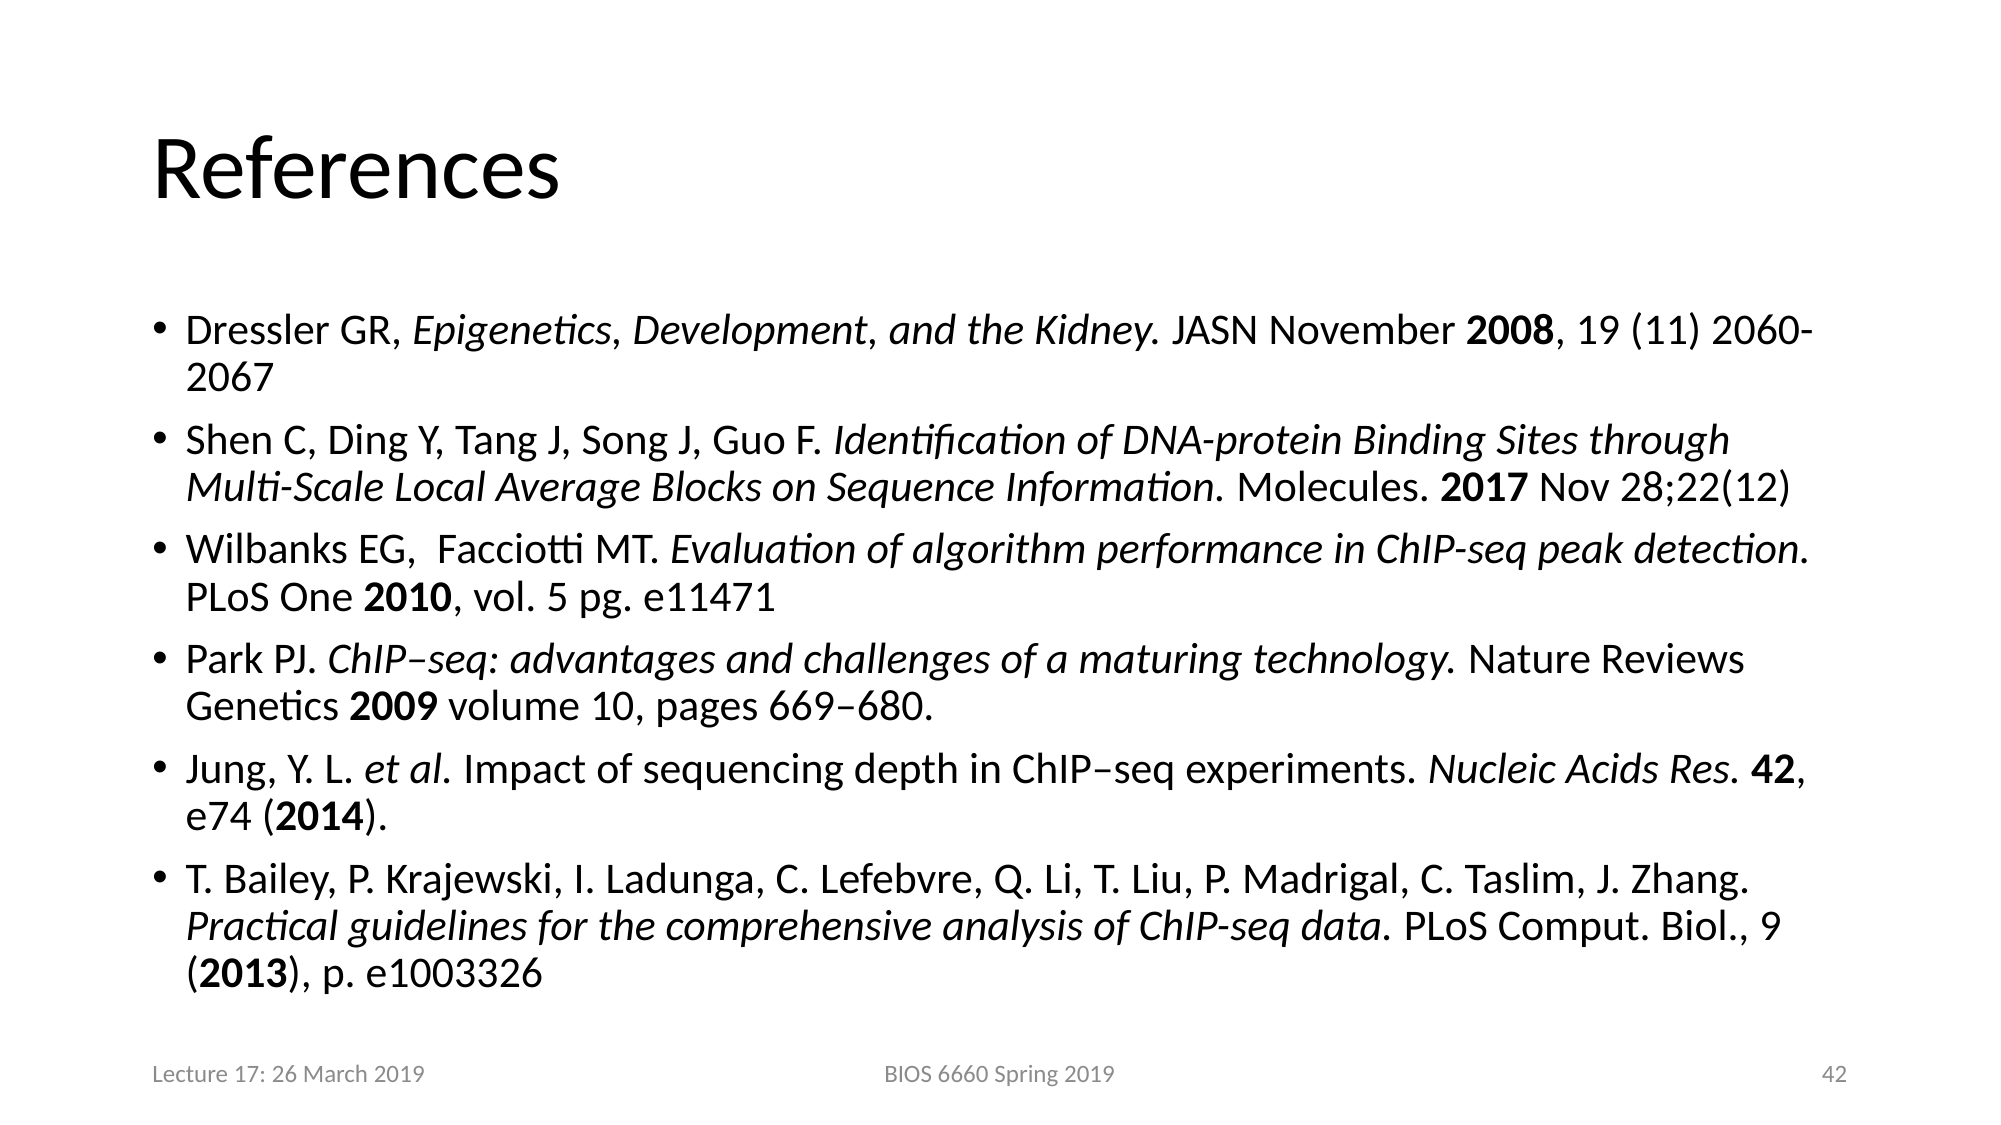

# References
Dressler GR, Epigenetics, Development, and the Kidney. JASN November 2008, 19 (11) 2060-2067
Shen C, Ding Y, Tang J, Song J, Guo F. Identification of DNA-protein Binding Sites through Multi-Scale Local Average Blocks on Sequence Information. Molecules. 2017 Nov 28;22(12)
Wilbanks EG,  Facciotti MT. Evaluation of algorithm performance in ChIP-seq peak detection. PLoS One 2010, vol. 5 pg. e11471
Park PJ. ChIP–seq: advantages and challenges of a maturing technology. Nature Reviews Genetics 2009 volume 10, pages 669–680.
Jung, Y. L. et al. Impact of sequencing depth in ChIP–seq experiments. Nucleic Acids Res. 42, e74 (2014).
T. Bailey, P. Krajewski, I. Ladunga, C. Lefebvre, Q. Li, T. Liu, P. Madrigal, C. Taslim, J. Zhang. Practical guidelines for the comprehensive analysis of ChIP-seq data. PLoS Comput. Biol., 9 (2013), p. e1003326

Lecture 17: 26 March 2019
BIOS 6660 Spring 2019
42